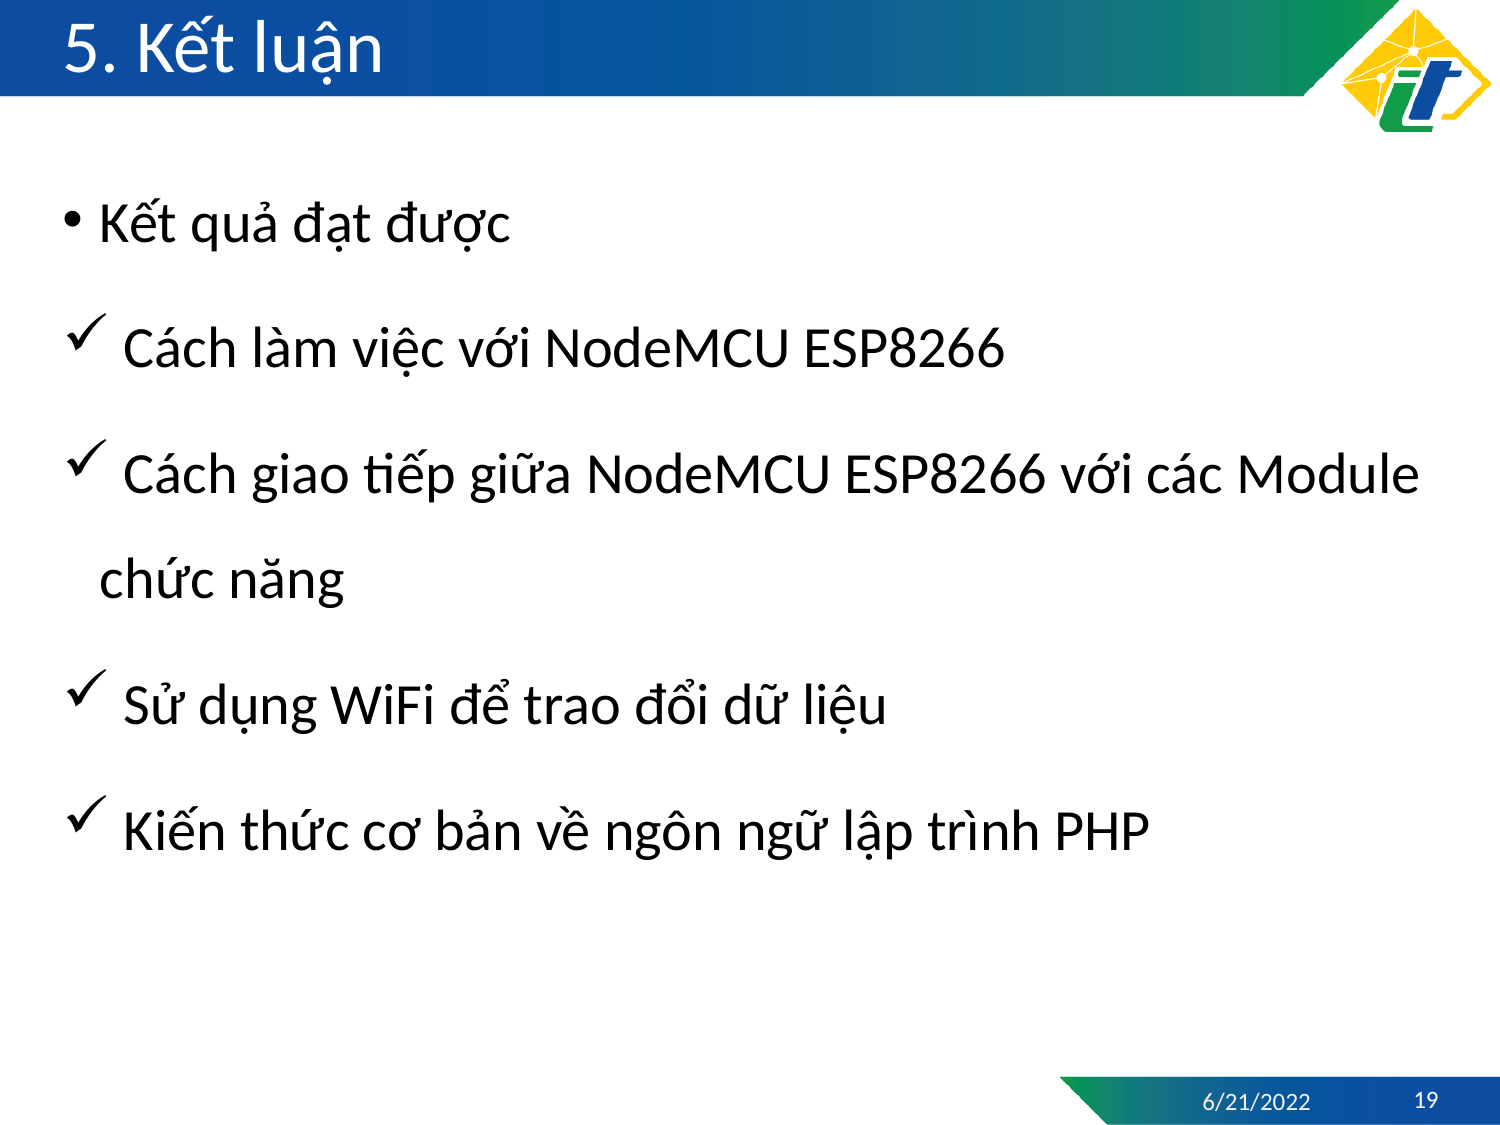

# 5. Kết luận
Kết quả đạt được
 Cách làm việc với NodeMCU ESP8266
 Cách giao tiếp giữa NodeMCU ESP8266 với các Module chức năng
 Sử dụng WiFi để trao đổi dữ liệu
 Kiến thức cơ bản về ngôn ngữ lập trình PHP
19
6/21/2022